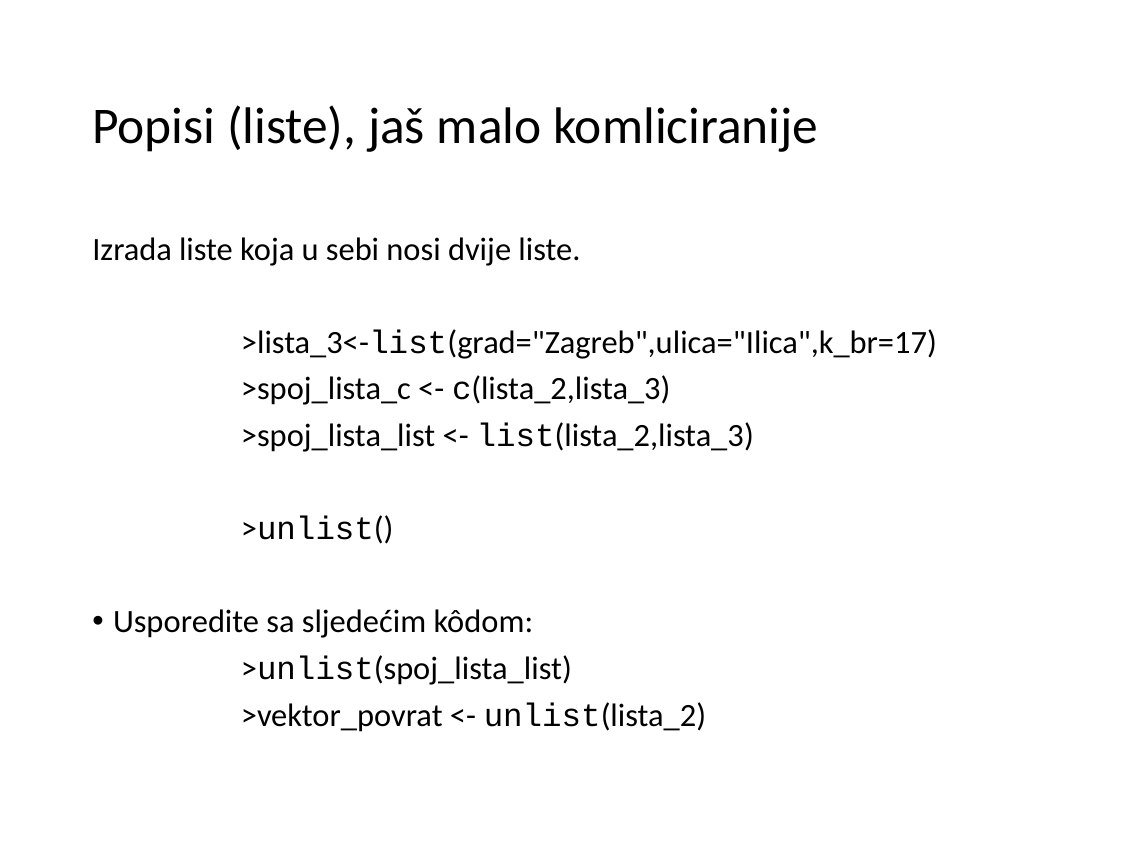

# Popisi (liste), jaš malo komliciranije
Izrada liste koja u sebi nosi dvije liste.

		>lista_3<-list(grad="Zagreb",ulica="Ilica",k_br=17)
		>spoj_lista_c <- c(lista_2,lista_3)
		>spoj_lista_list <- list(lista_2,lista_3)

		>unlist()

Usporedite sa sljedećim kôdom:
		>unlist(spoj_lista_list)
		>vektor_povrat <- unlist(lista_2)